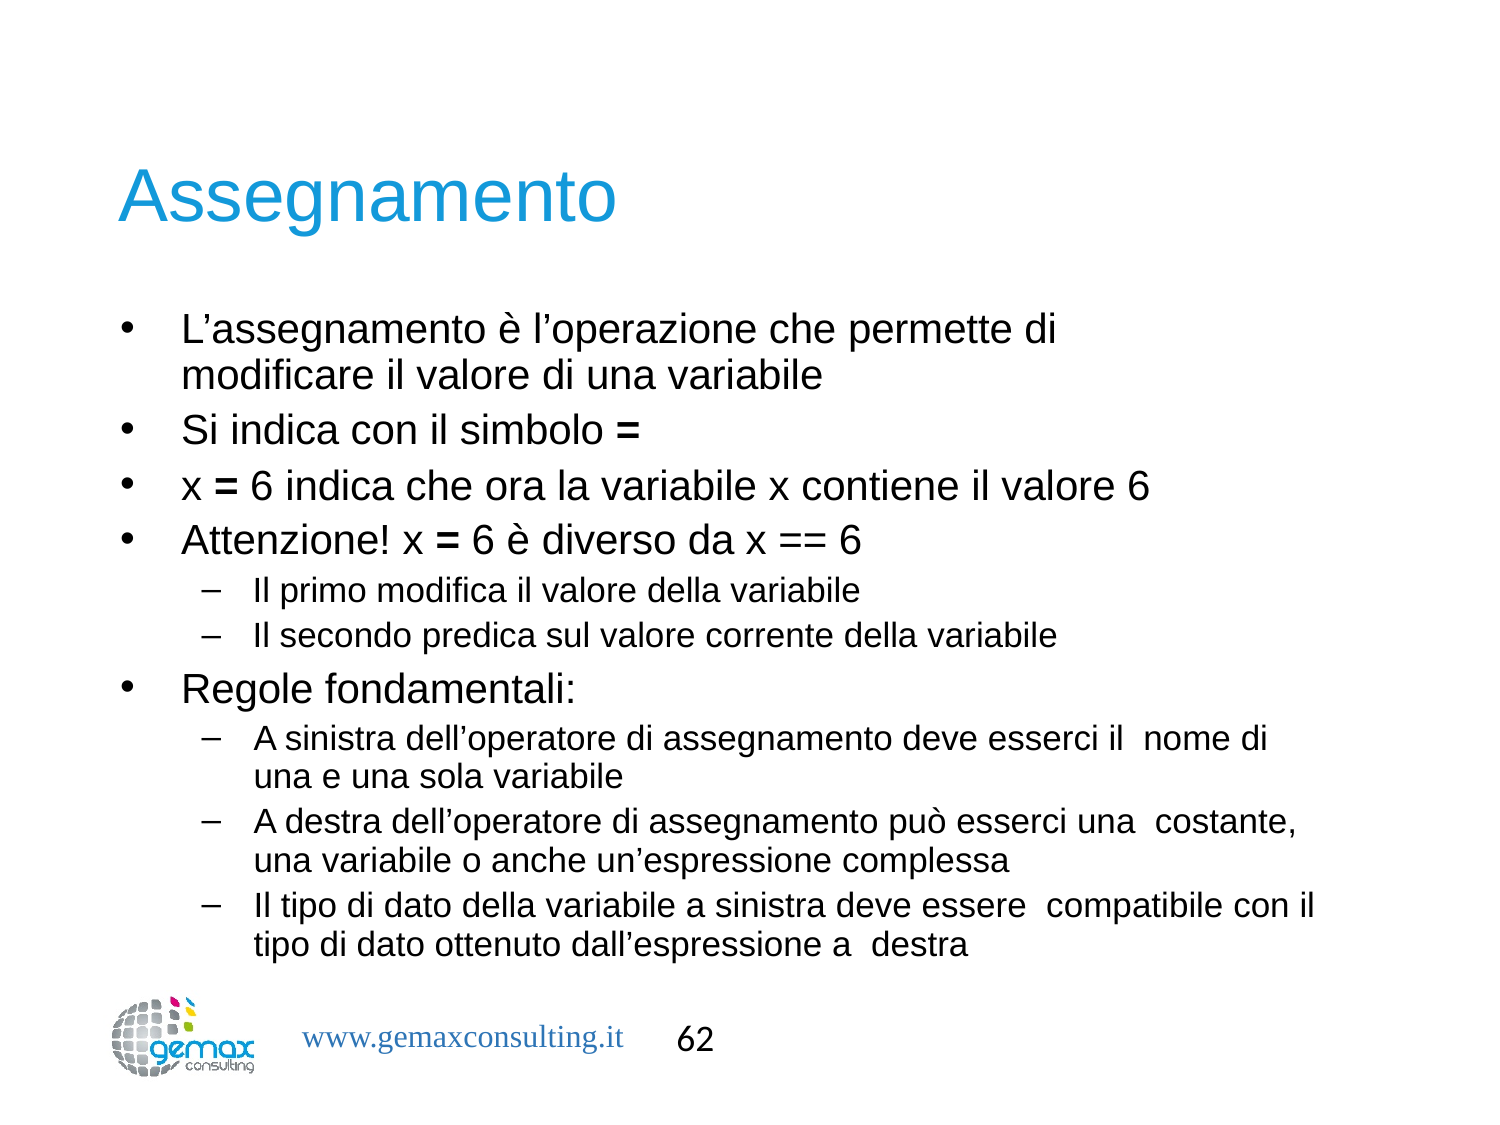

# Assegnamento
L’assegnamento è l’operazione che permette di  modificare il valore di una variabile
Si indica con il simbolo =
x = 6 indica che ora la variabile x contiene il valore 6
Attenzione! x = 6 è diverso da x == 6
Il primo modifica il valore della variabile
Il secondo predica sul valore corrente della variabile
Regole fondamentali:
A sinistra dell’operatore di assegnamento deve esserci il  nome di una e una sola variabile
A destra dell’operatore di assegnamento può esserci una  costante, una variabile o anche un’espressione complessa
Il tipo di dato della variabile a sinistra deve essere  compatibile con il tipo di dato ottenuto dall’espressione a  destra

62